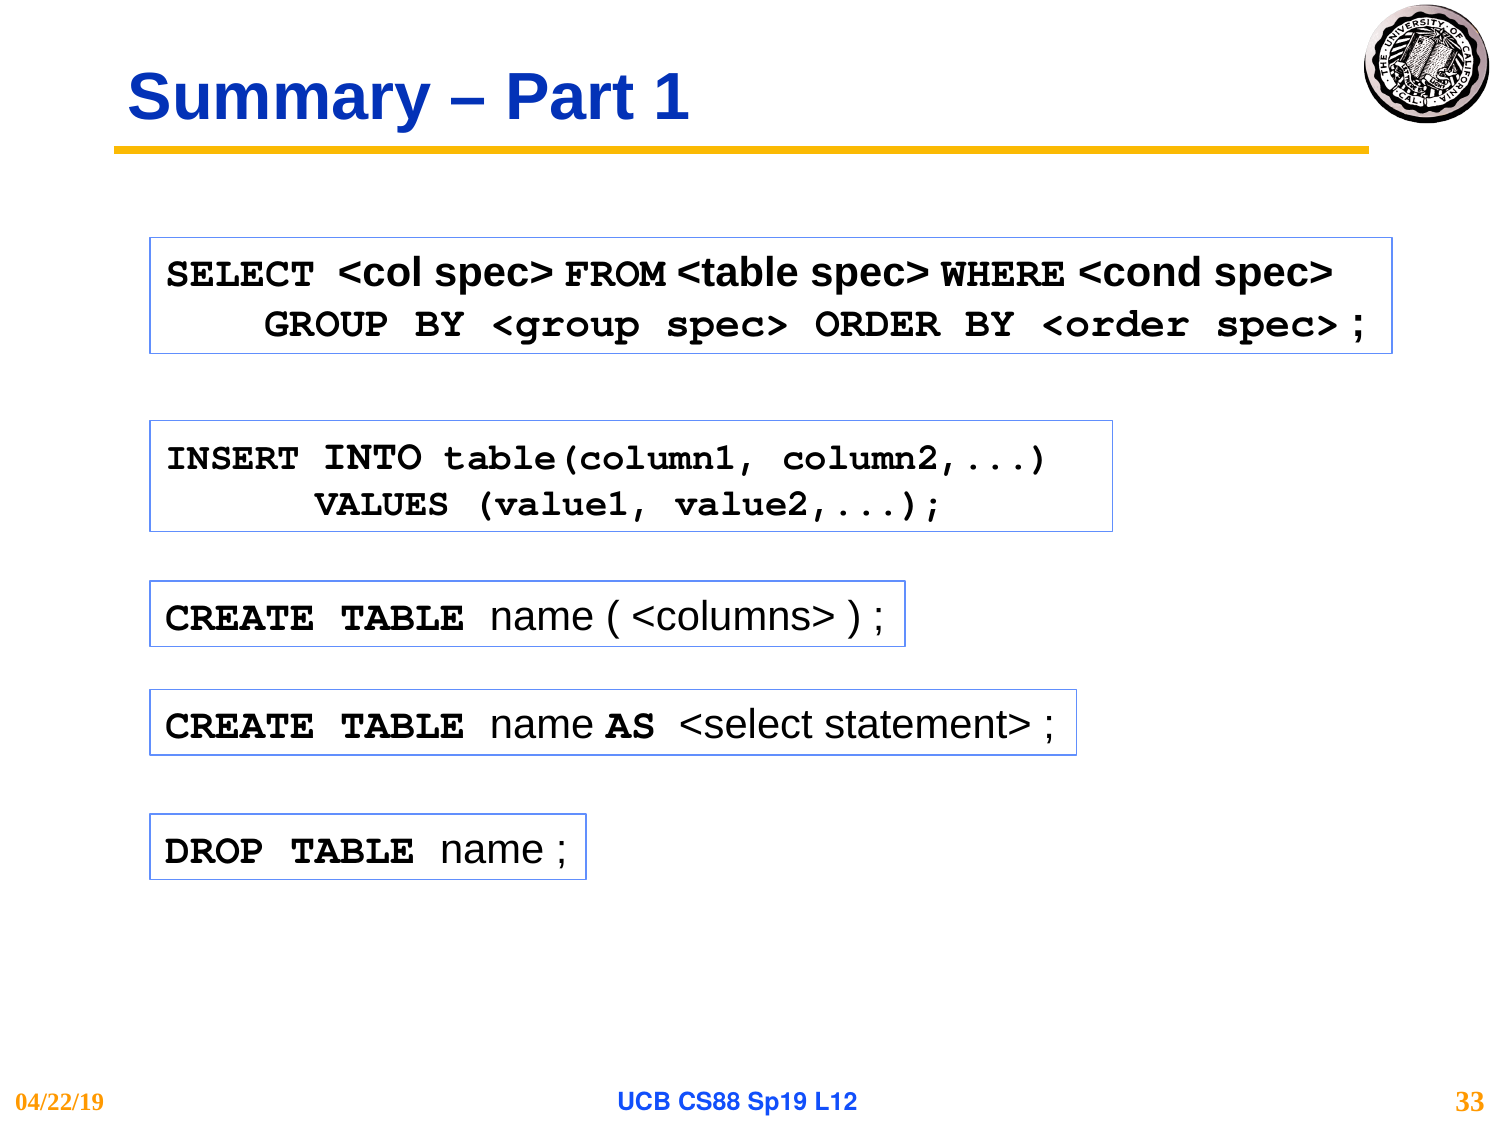

# Summary – Part 1
SELECT  <col spec> FROM <table spec> WHERE <cond spec>
    GROUP BY <group spec> ORDER BY <order spec> ;
INSERT INTO table(column1, column2,...)
	VALUES (value1, value2,...);
CREATE TABLE name ( <columns> ) ;
CREATE TABLE name AS  <select statement> ;
DROP TABLE name ;
04/22/19
UCB CS88 Sp19 L12
33